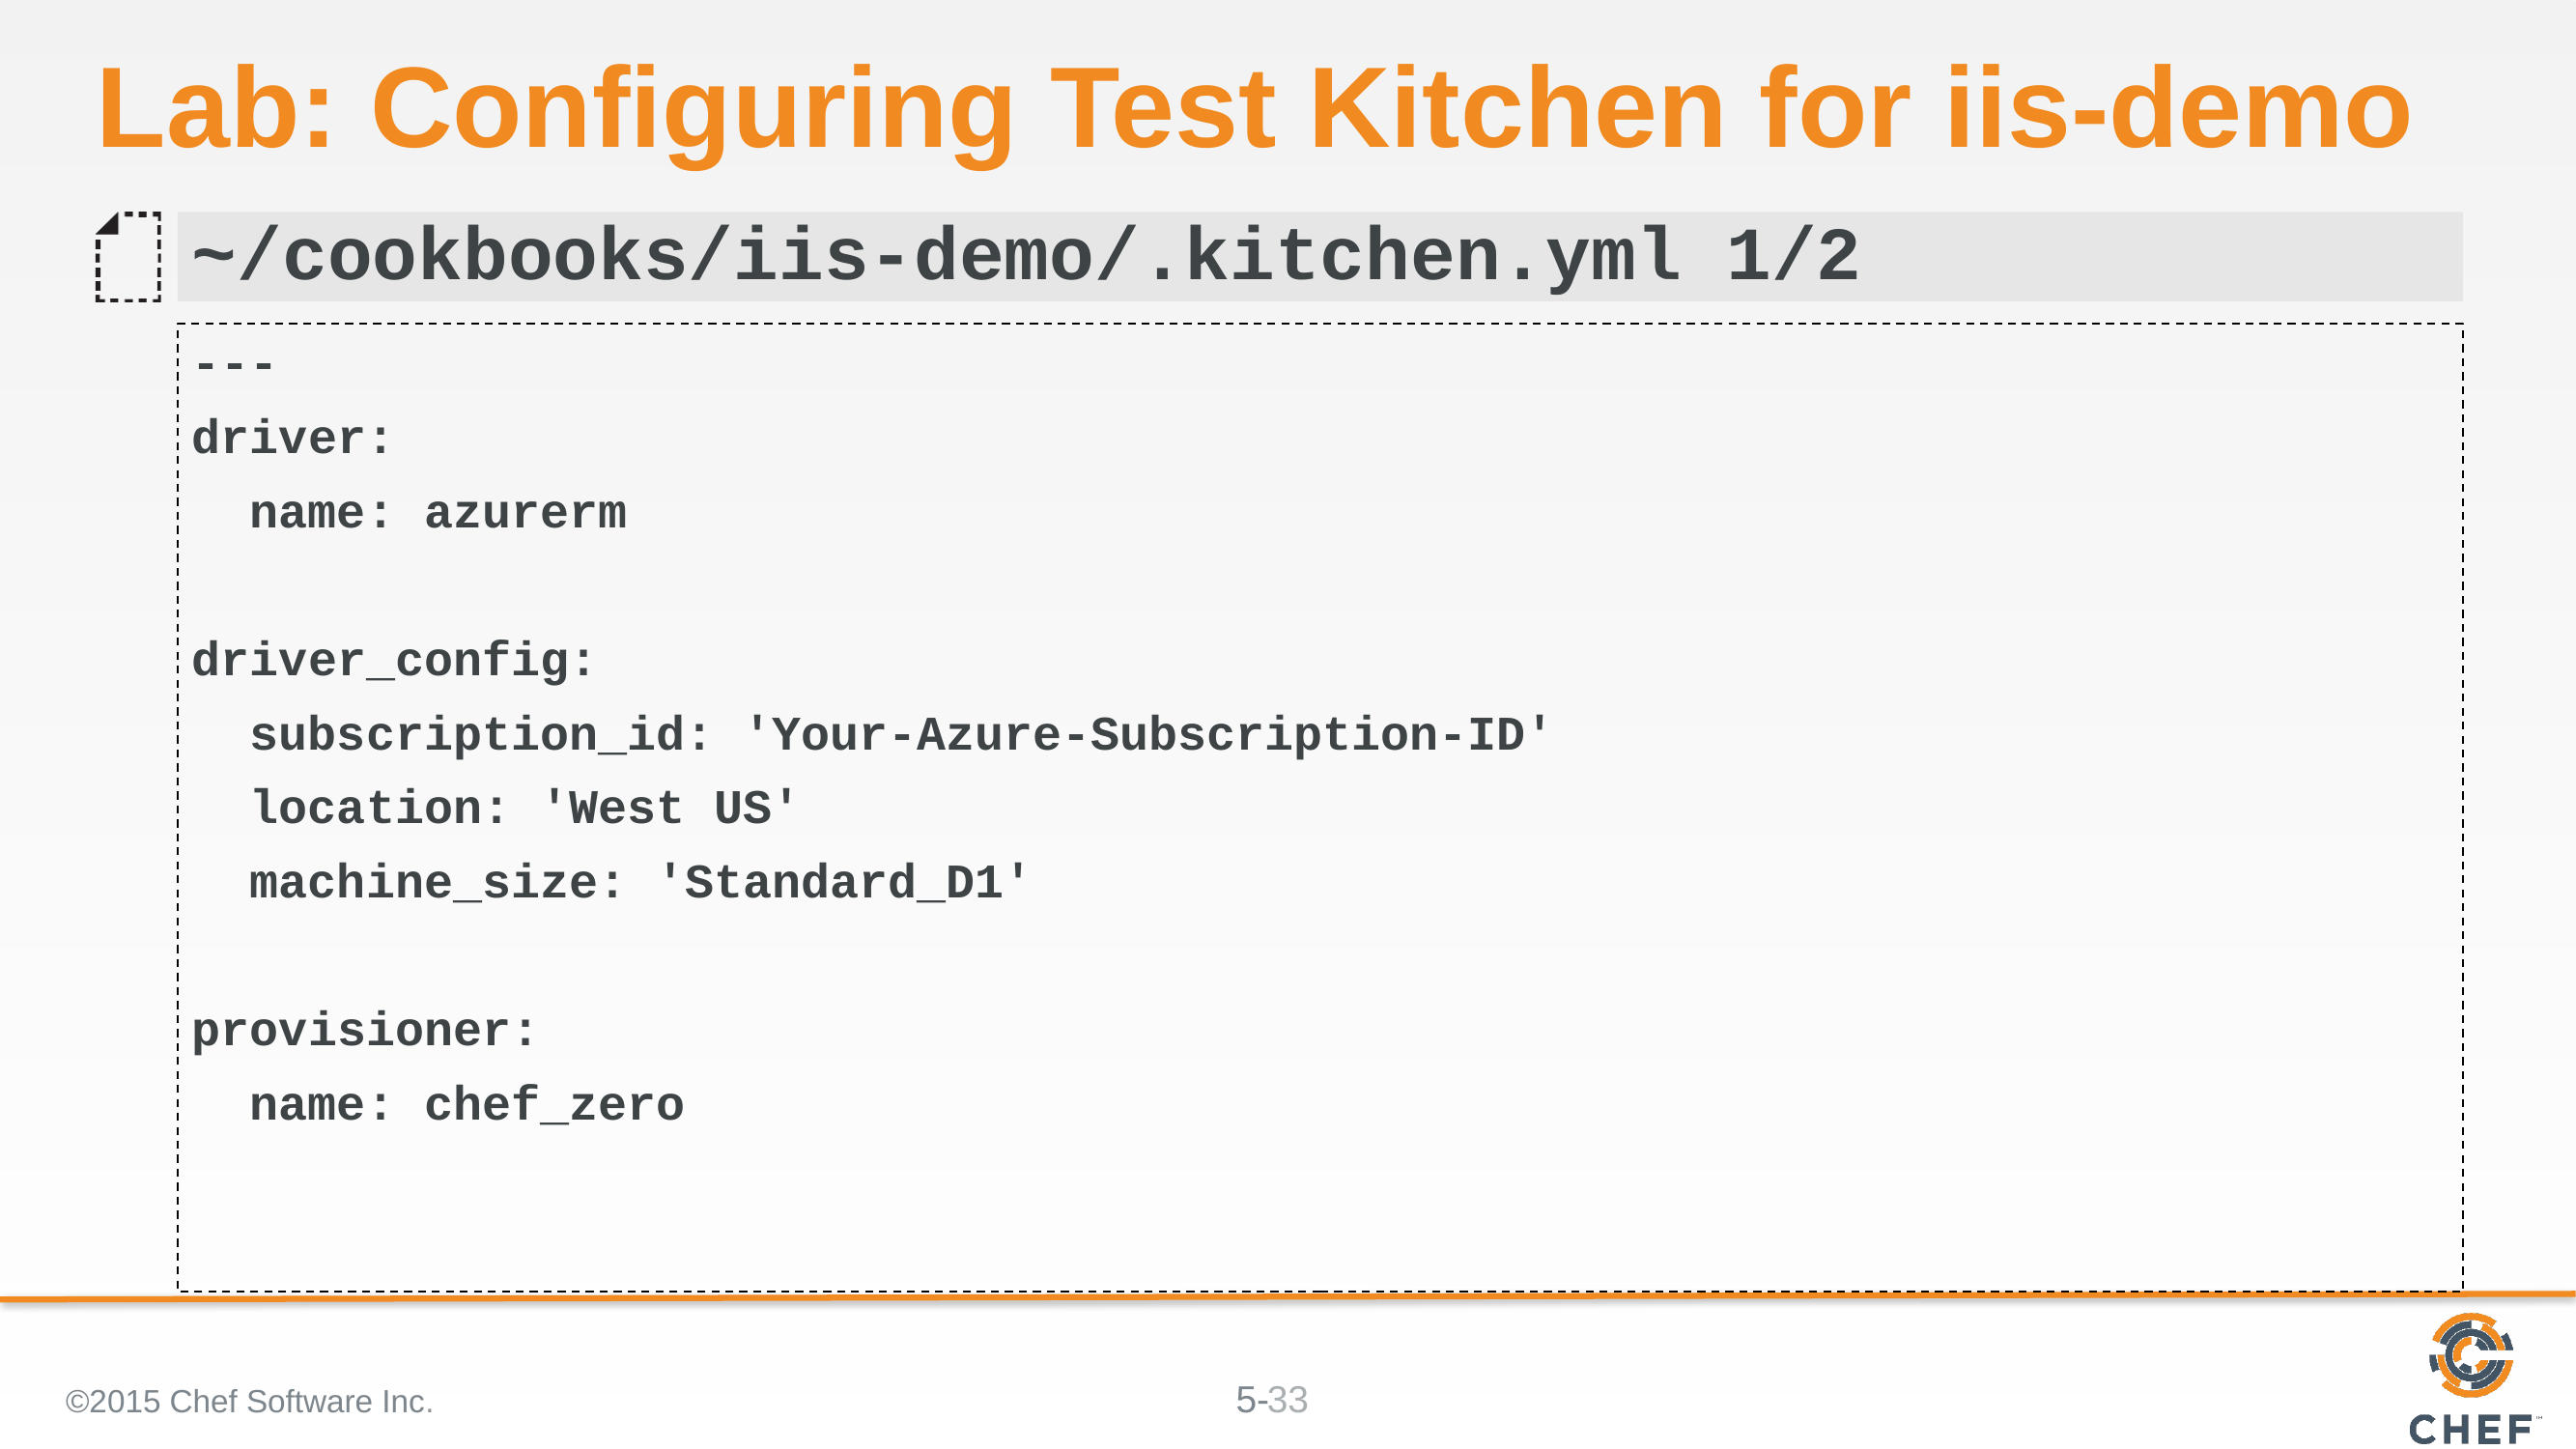

# Lab: Configuring Test Kitchen for iis-demo
~/cookbooks/iis-demo/.kitchen.yml 1/2
---
driver:
  name: azurerm

driver_config:
  subscription_id: 'Your-Azure-Subscription-ID'
  location: 'West US'
  machine_size: 'Standard_D1'

provisioner:
  name: chef_zero

©2015 Chef Software Inc.
33